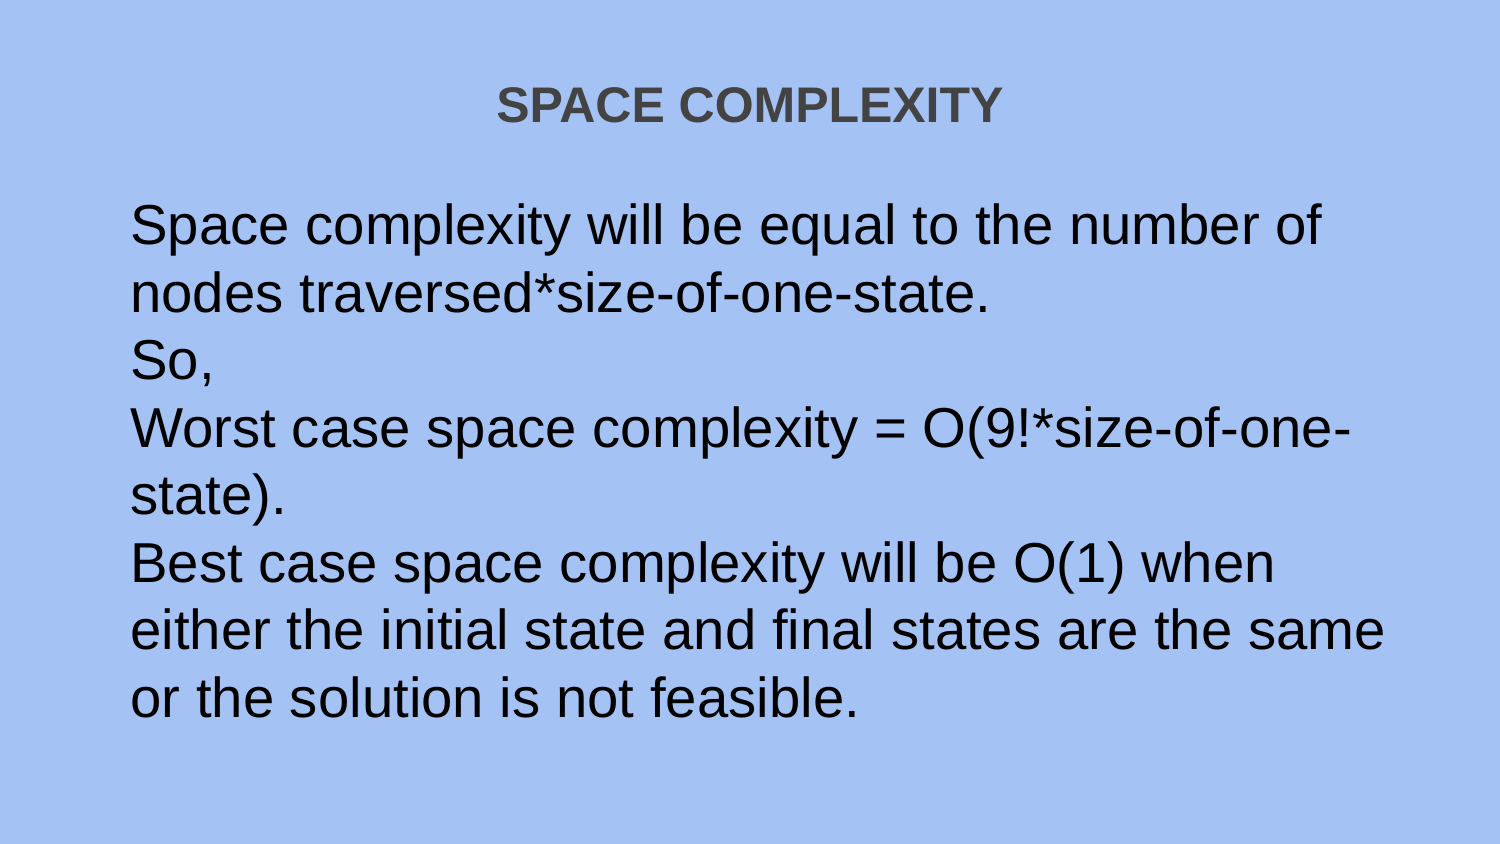

# SPACE COMPLEXITY
Space complexity will be equal to the number of nodes traversed*size-of-one-state.
So,
Worst case space complexity = O(9!*size-of-one-state).
Best case space complexity will be O(1) when either the initial state and final states are the same or the solution is not feasible.